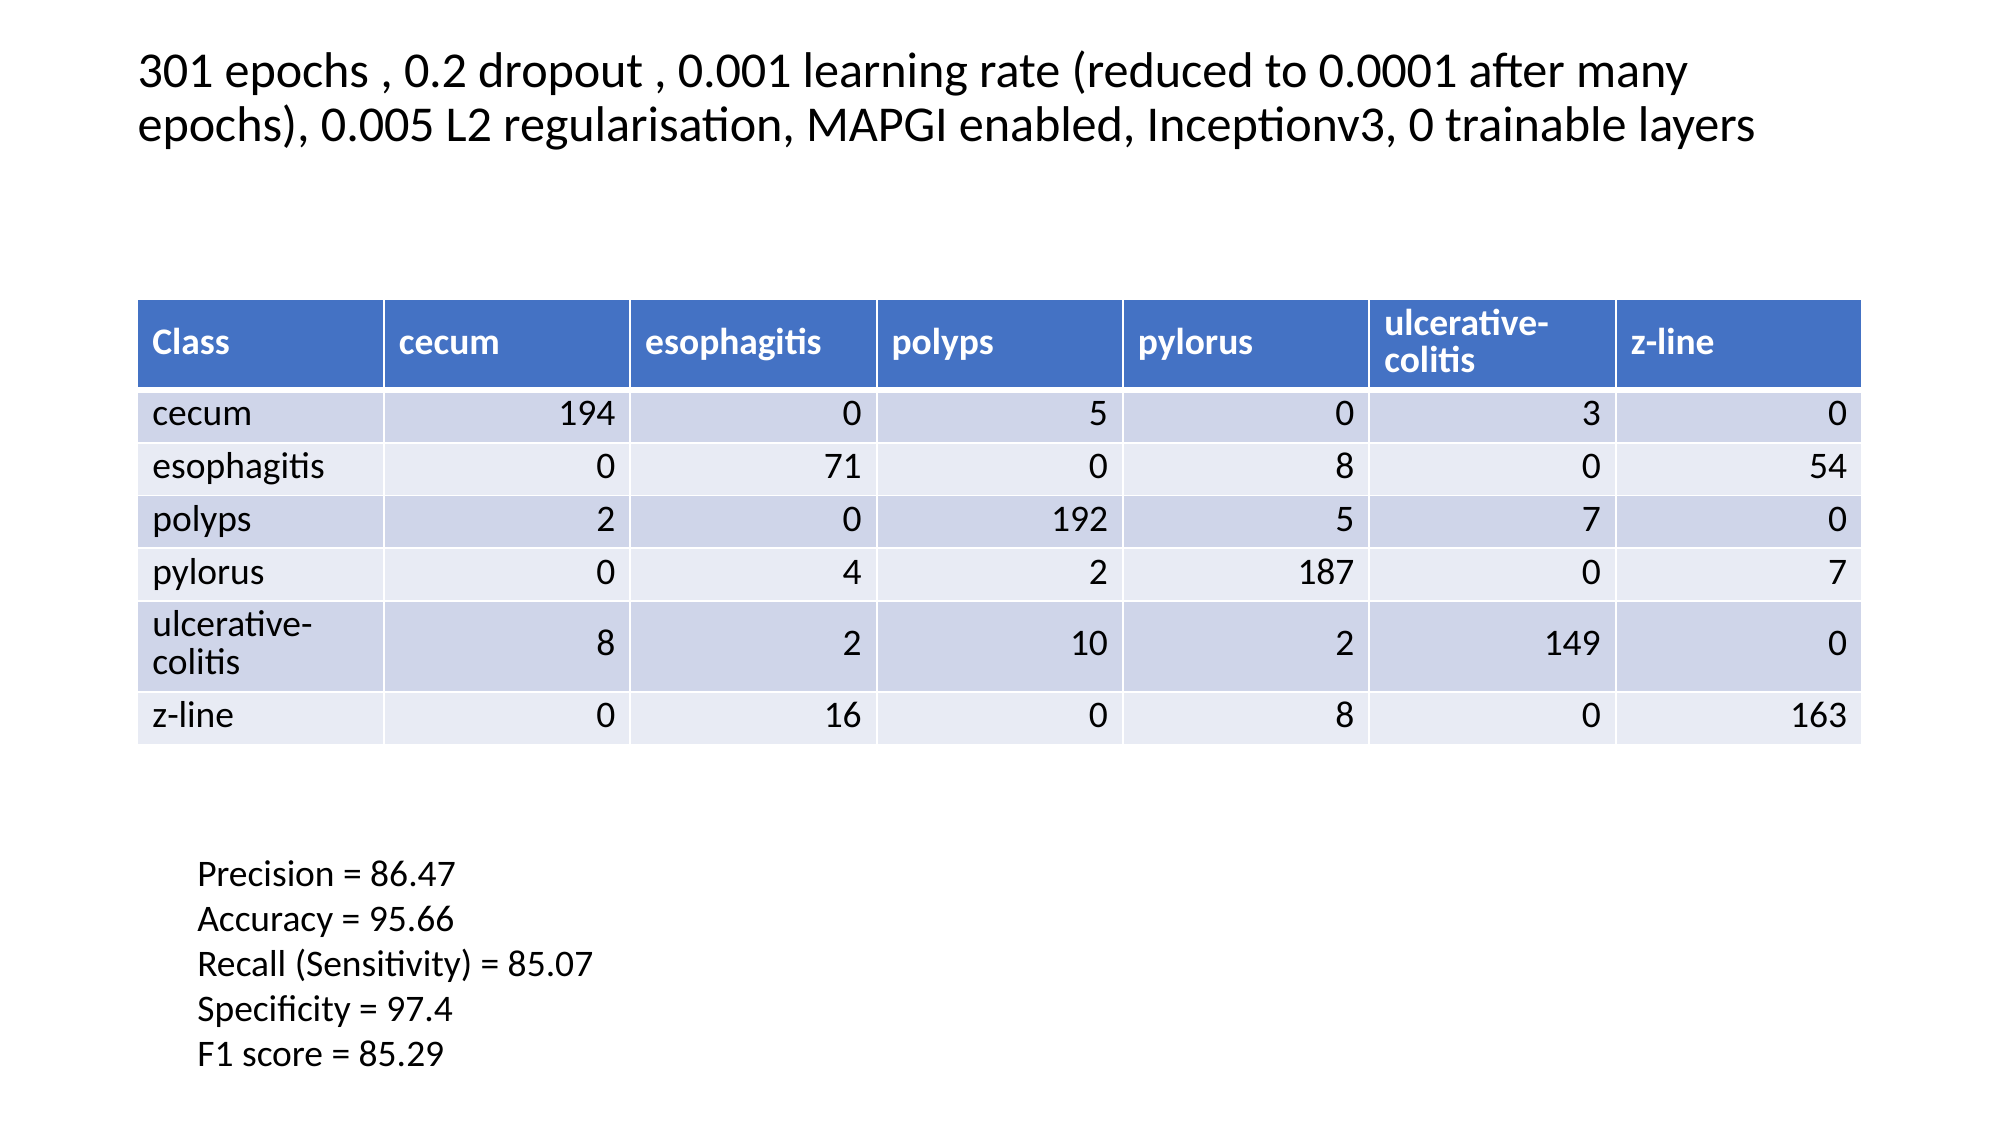

# 301 epochs , 0.2 dropout , 0.001 learning rate (reduced to 0.0001 after many epochs), 0.005 L2 regularisation, MAPGI enabled, Inceptionv3, 0 trainable layers

| Class | cecum | esophagitis | polyps | pylorus | ulcerative-colitis | z-line |
| --- | --- | --- | --- | --- | --- | --- |
| cecum | 194 | 0 | 5 | 0 | 3 | 0 |
| esophagitis | 0 | 71 | 0 | 8 | 0 | 54 |
| polyps | 2 | 0 | 192 | 5 | 7 | 0 |
| pylorus | 0 | 4 | 2 | 187 | 0 | 7 |
| ulcerative-colitis | 8 | 2 | 10 | 2 | 149 | 0 |
| z-line | 0 | 16 | 0 | 8 | 0 | 163 |

Precision = 86.47
Accuracy = 95.66
Recall (Sensitivity) = 85.07
Specificity = 97.4
F1 score = 85.29